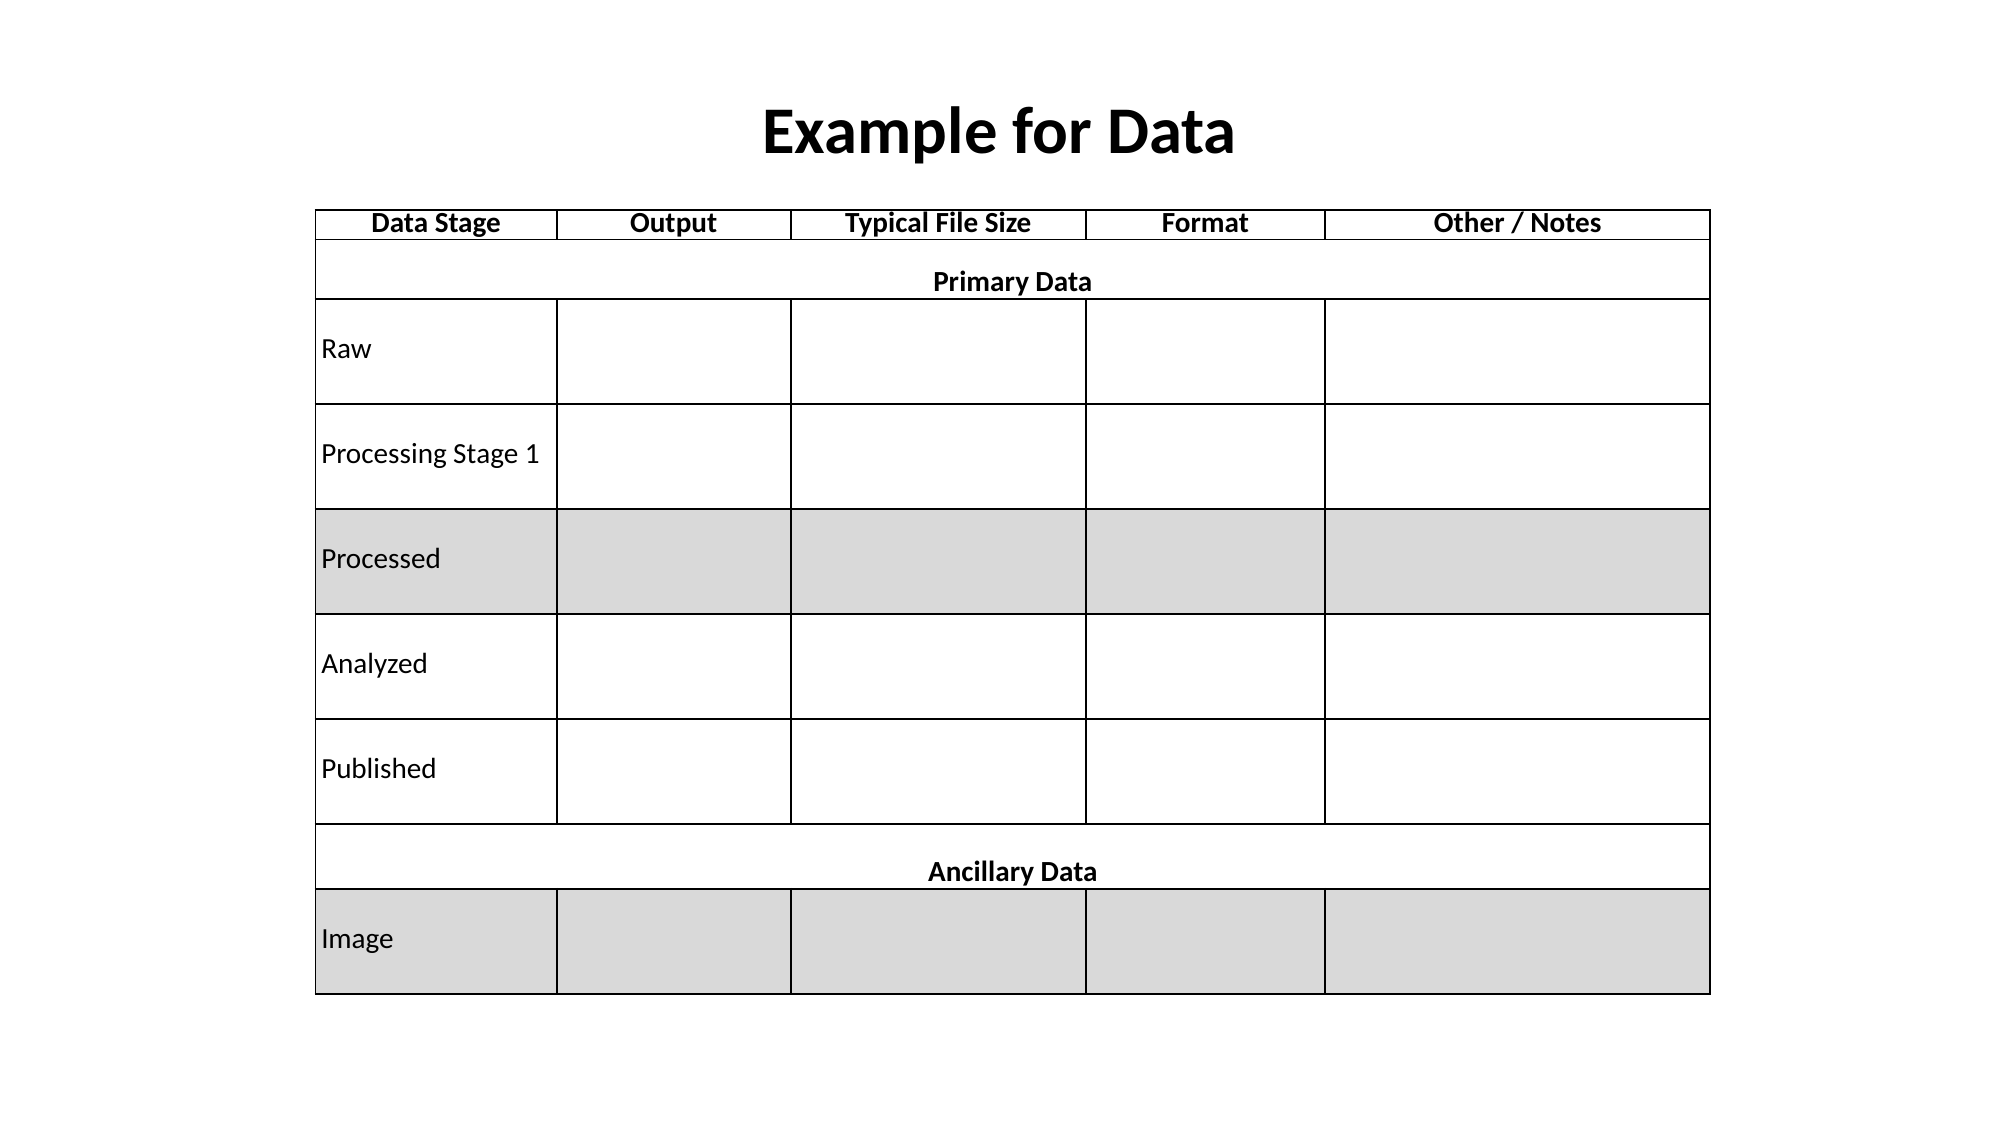

# Example for Data
| Data Stage | Output | Typical File Size | Format | Other / Notes |
| --- | --- | --- | --- | --- |
| Primary Data |  |  |  |  |
| Raw |  |  |  |  |
| Processing Stage 1 |  |  |  |  |
| Processed |  |  |  |  |
| Analyzed |  |  |  |  |
| Published |  |  |  |  |
| Ancillary Data |  |  |  |  |
| Image |  |  |  |  |